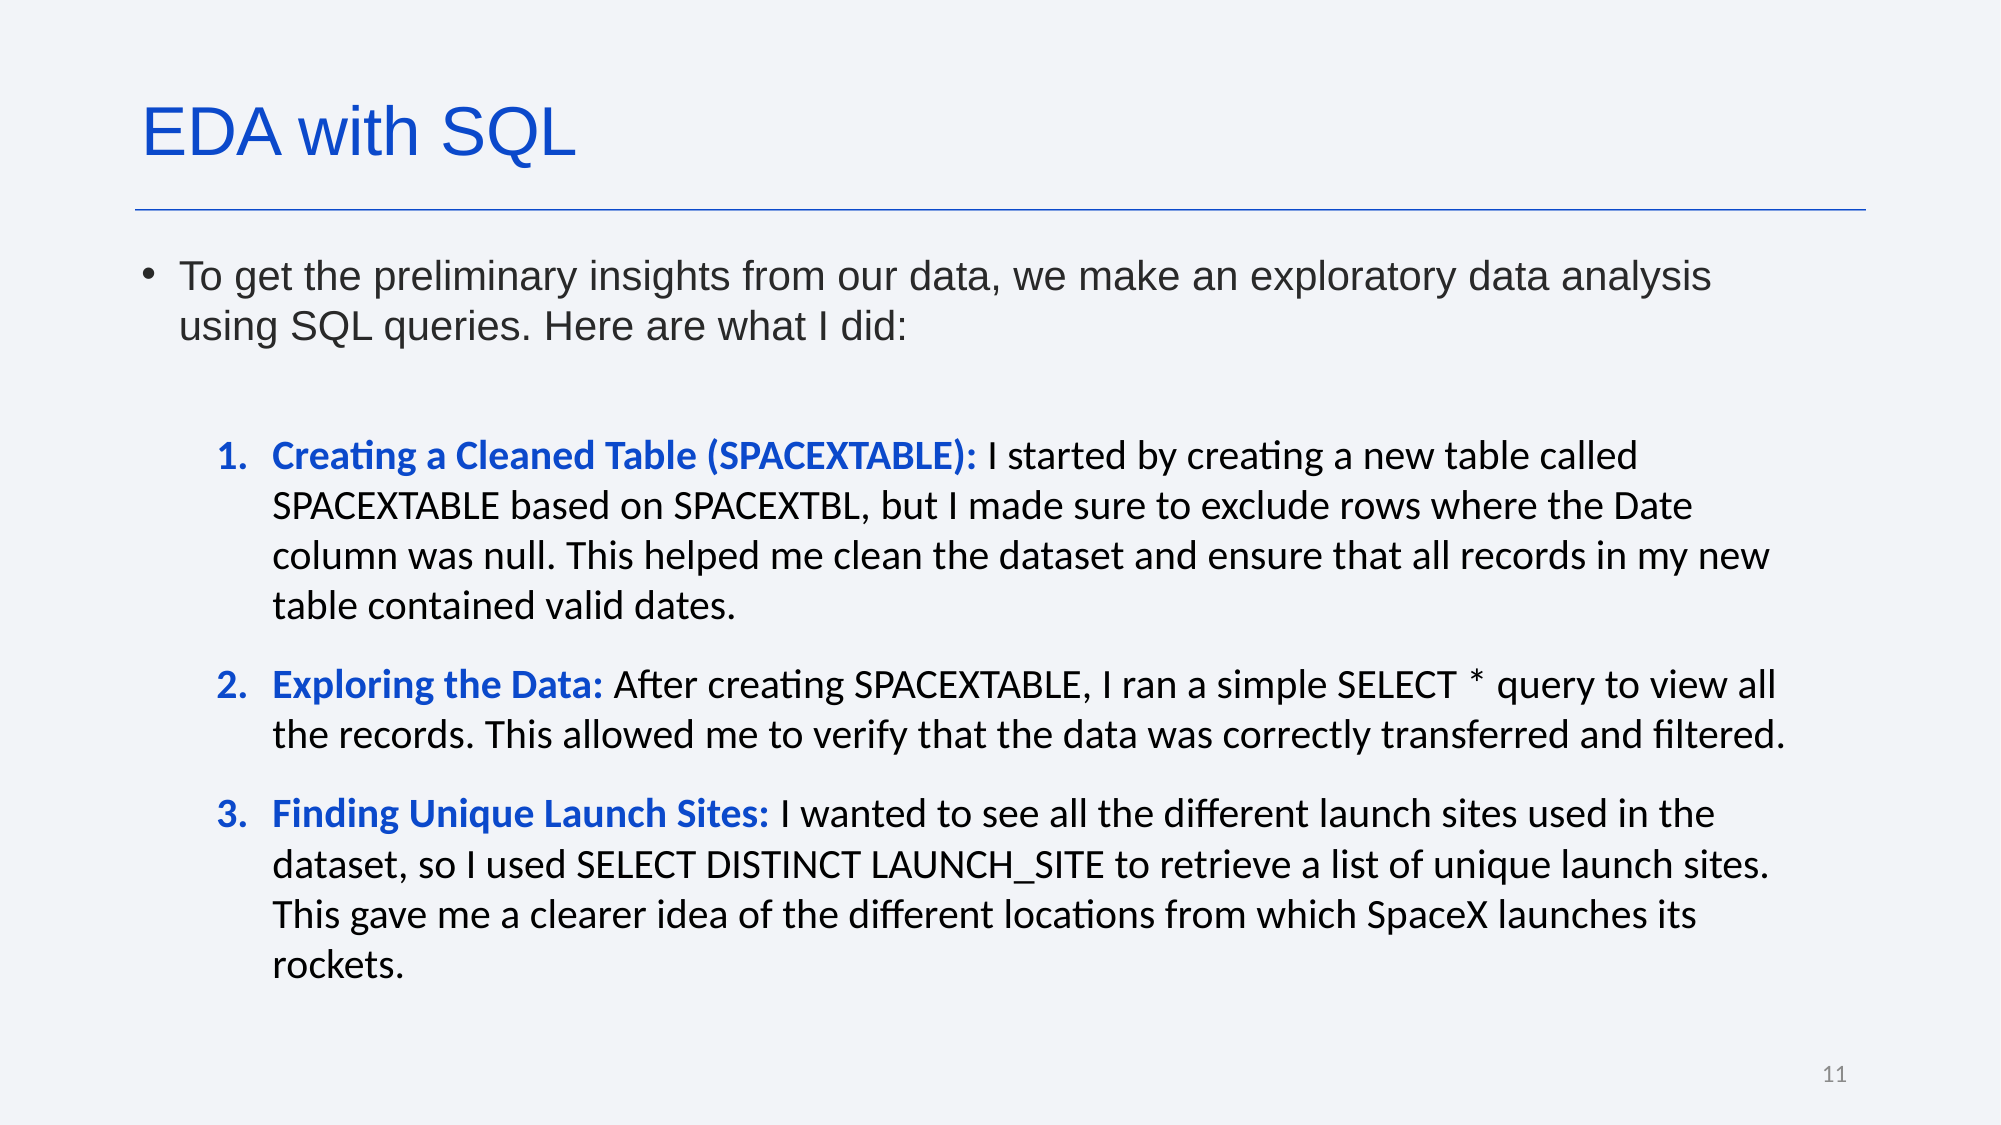

EDA with SQL
To get the preliminary insights from our data, we make an exploratory data analysis using SQL queries. Here are what I did:
Creating a Cleaned Table (SPACEXTABLE): I started by creating a new table called SPACEXTABLE based on SPACEXTBL, but I made sure to exclude rows where the Date column was null. This helped me clean the dataset and ensure that all records in my new table contained valid dates.
Exploring the Data: After creating SPACEXTABLE, I ran a simple SELECT * query to view all the records. This allowed me to verify that the data was correctly transferred and filtered.
Finding Unique Launch Sites: I wanted to see all the different launch sites used in the dataset, so I used SELECT DISTINCT LAUNCH_SITE to retrieve a list of unique launch sites. This gave me a clearer idea of the different locations from which SpaceX launches its rockets.
11